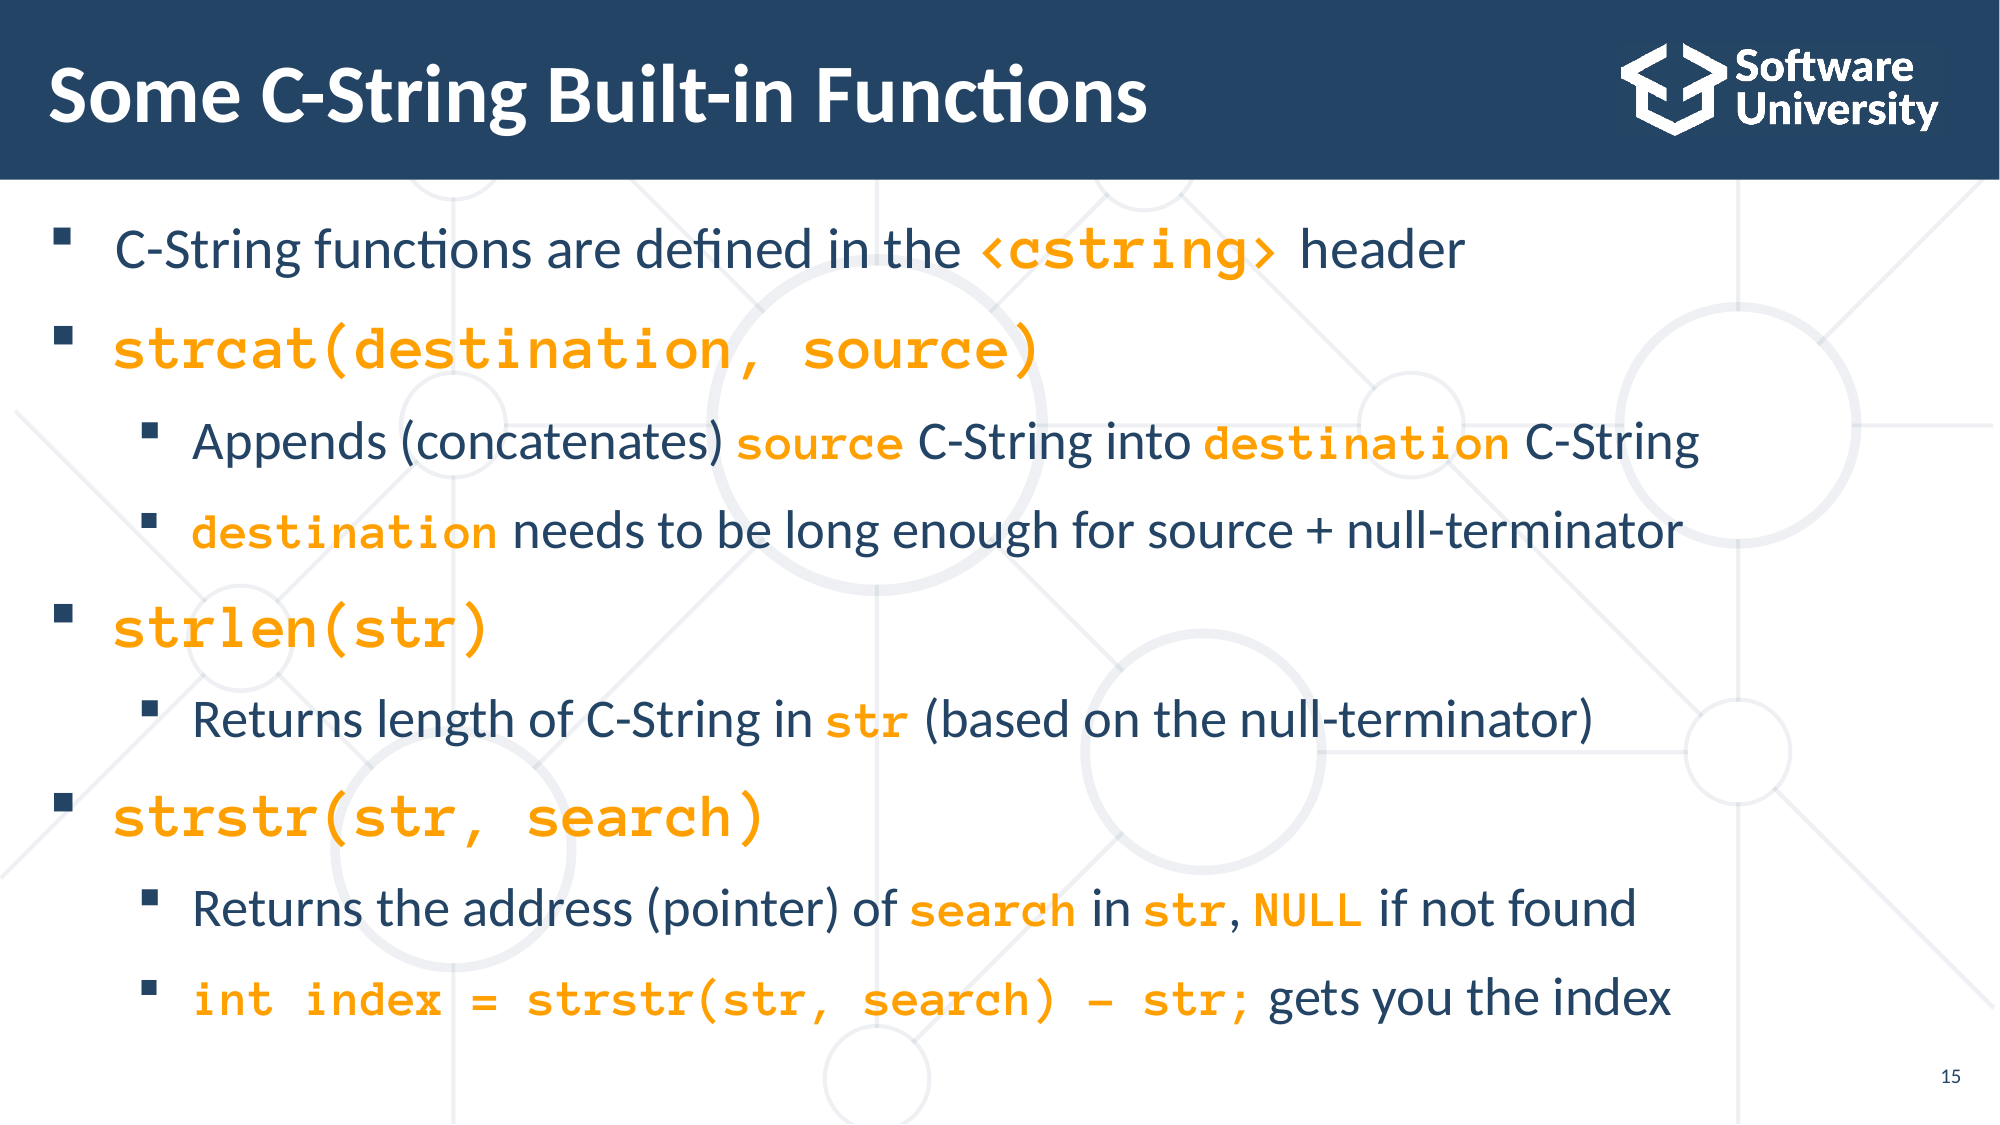

# Some C-String Built-in Functions
C-String functions are defined in the <cstring> header
strcat(destination, source)
Appends (concatenates) source C-String into destination C-String
destination needs to be long enough for source + null-terminator
strlen(str)
Returns length of C-String in str (based on the null-terminator)
strstr(str, search)
Returns the address (pointer) of search in str, NULL if not found
int index = strstr(str, search) - str; gets you the index
15